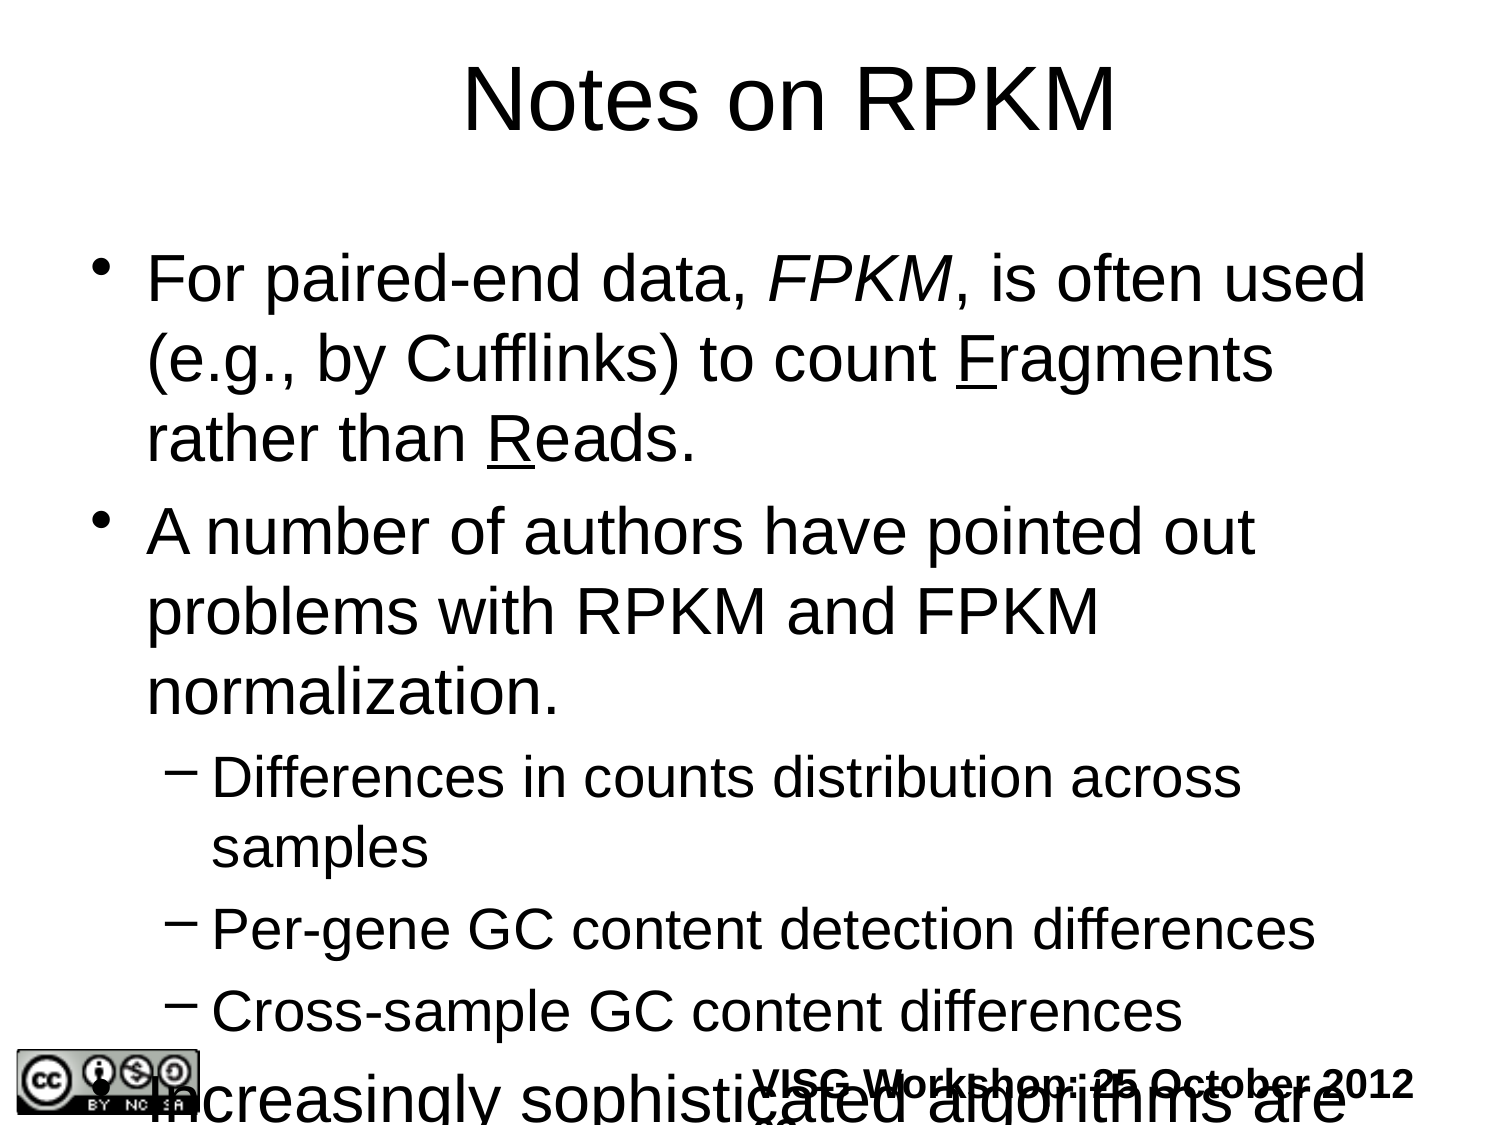

# Notes on RPKM
For paired-end data, FPKM, is often used (e.g., by Cufflinks) to count Fragments rather than Reads.
A number of authors have pointed out problems with RPKM and FPKM normalization.
Differences in counts distribution across samples
Per-gene GC content detection differences
Cross-sample GC content differences
Increasingly sophisticated algorithms are being developed to deal with these issues.